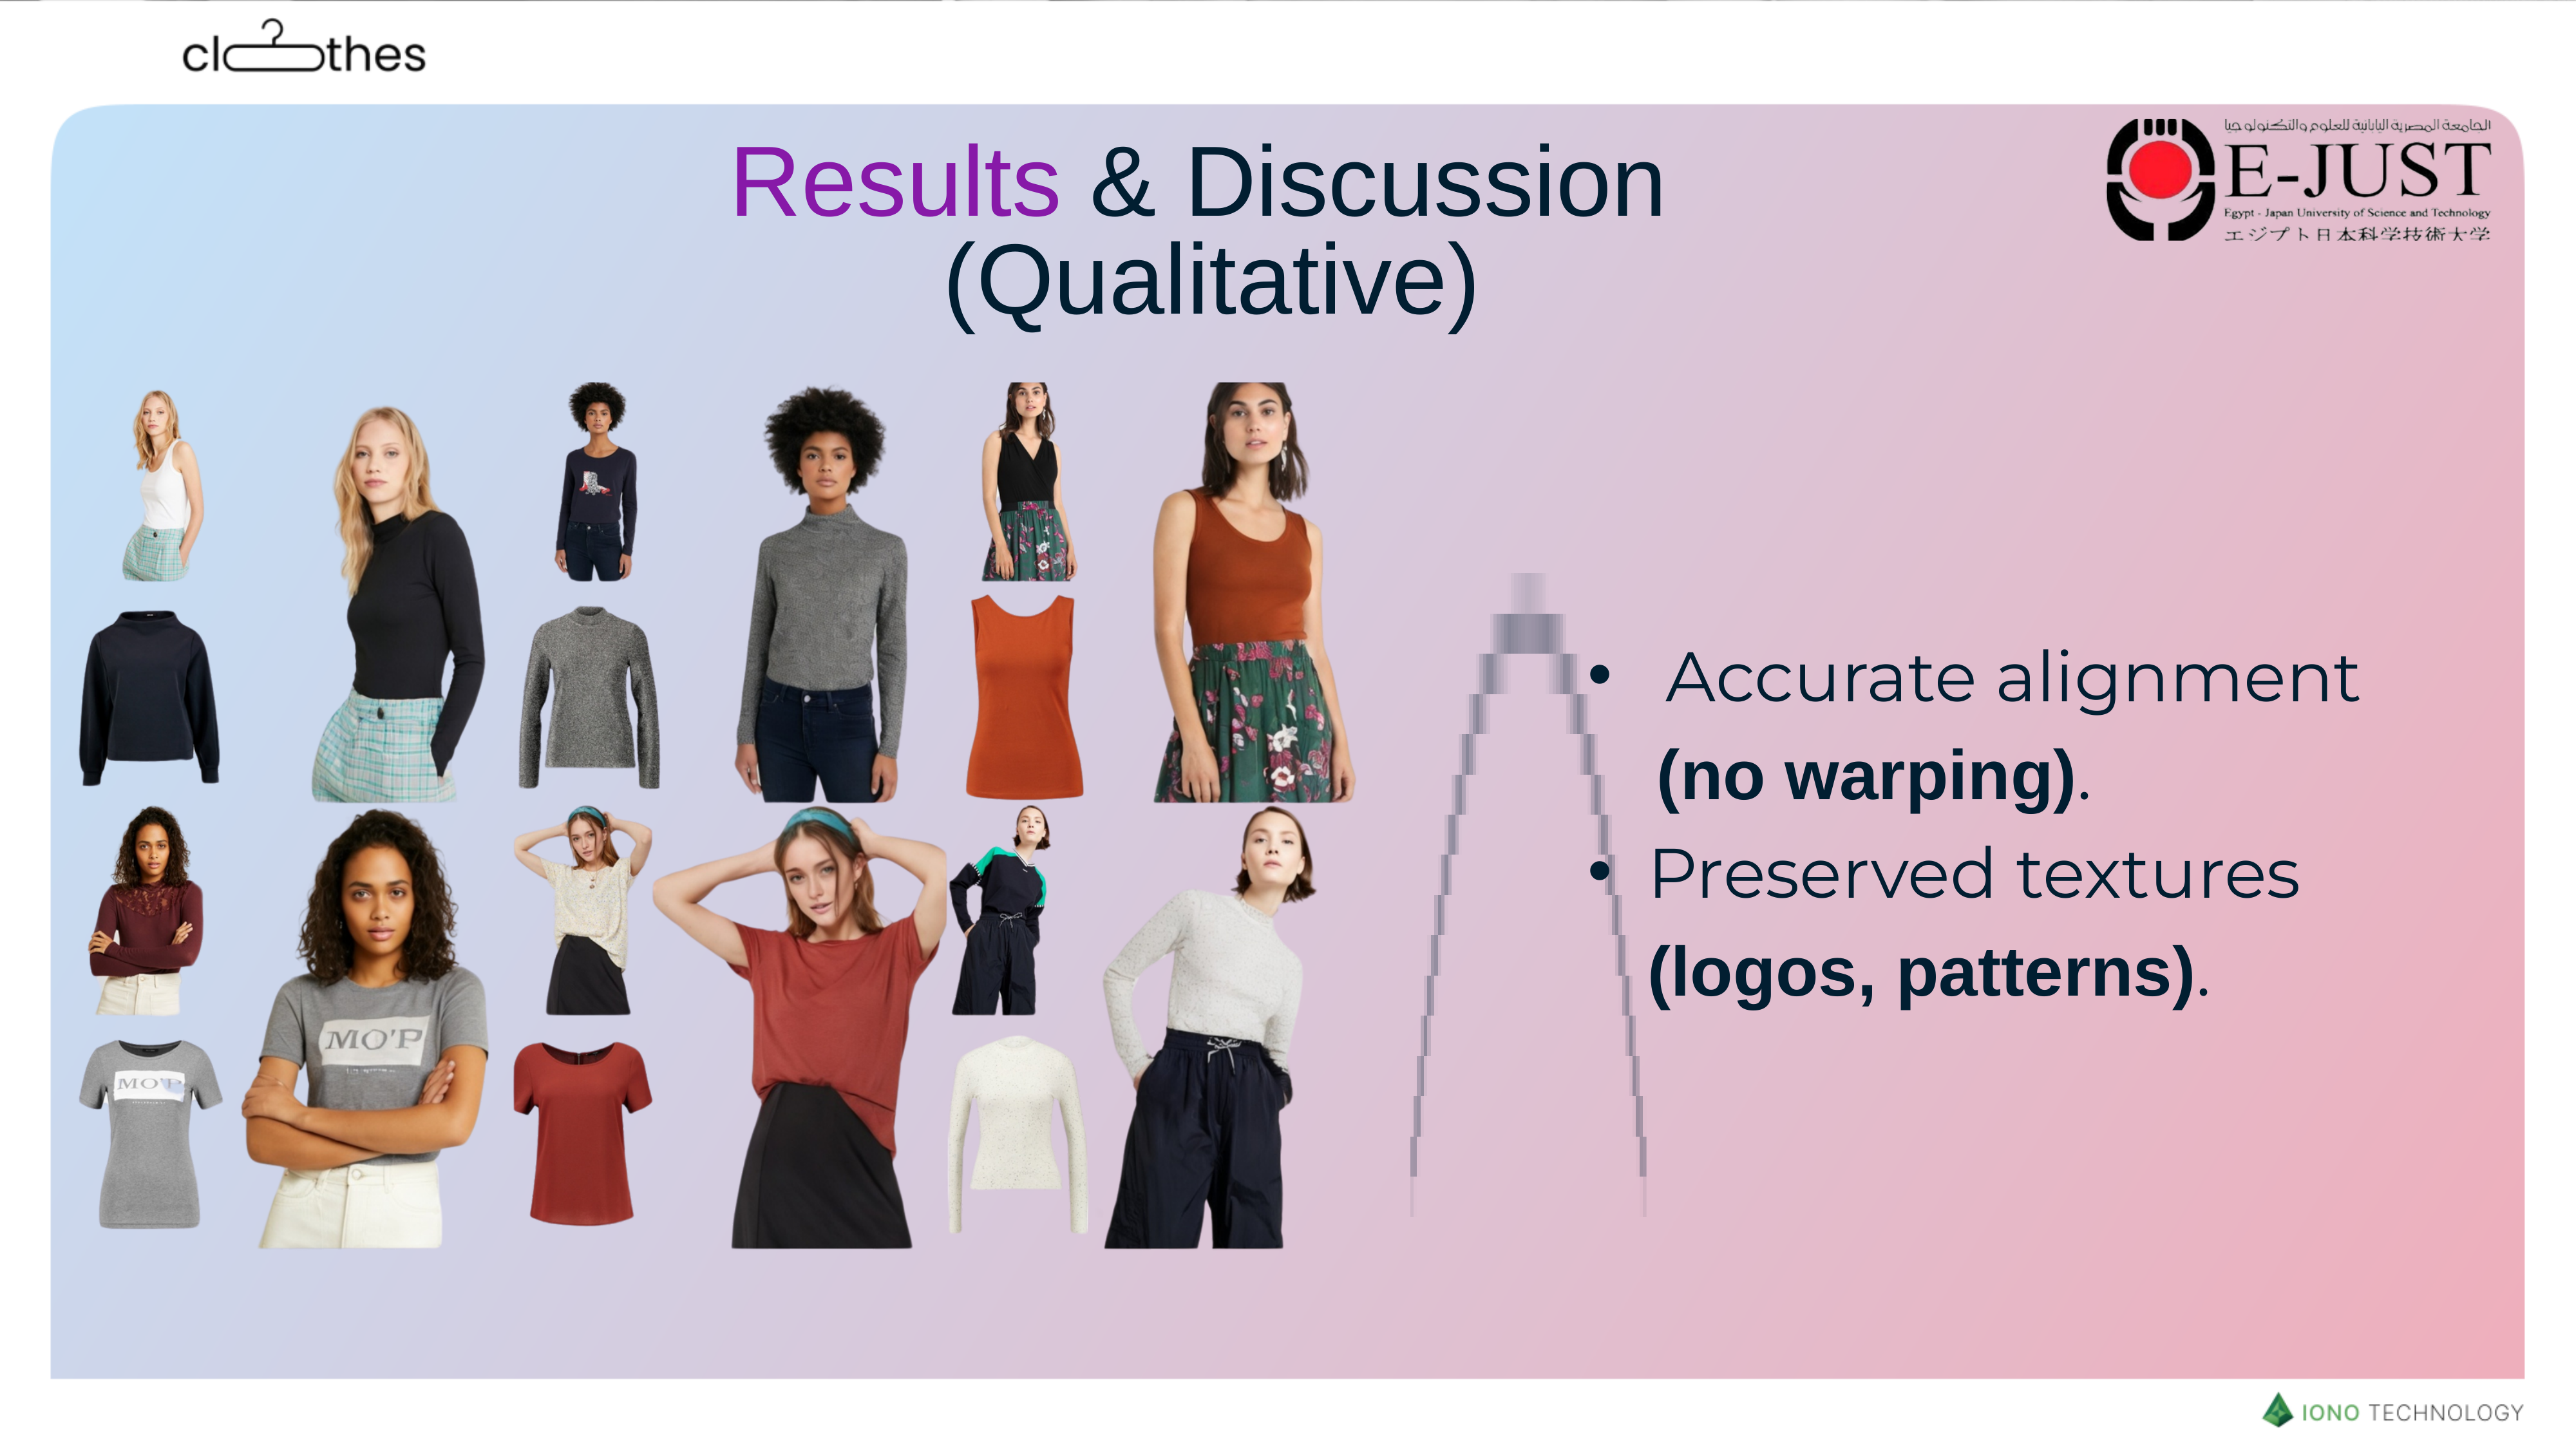

Results & Discussion  (Qualitative)

 Accurate alignment
       (no warping).
Preserved textures (logos, patterns).